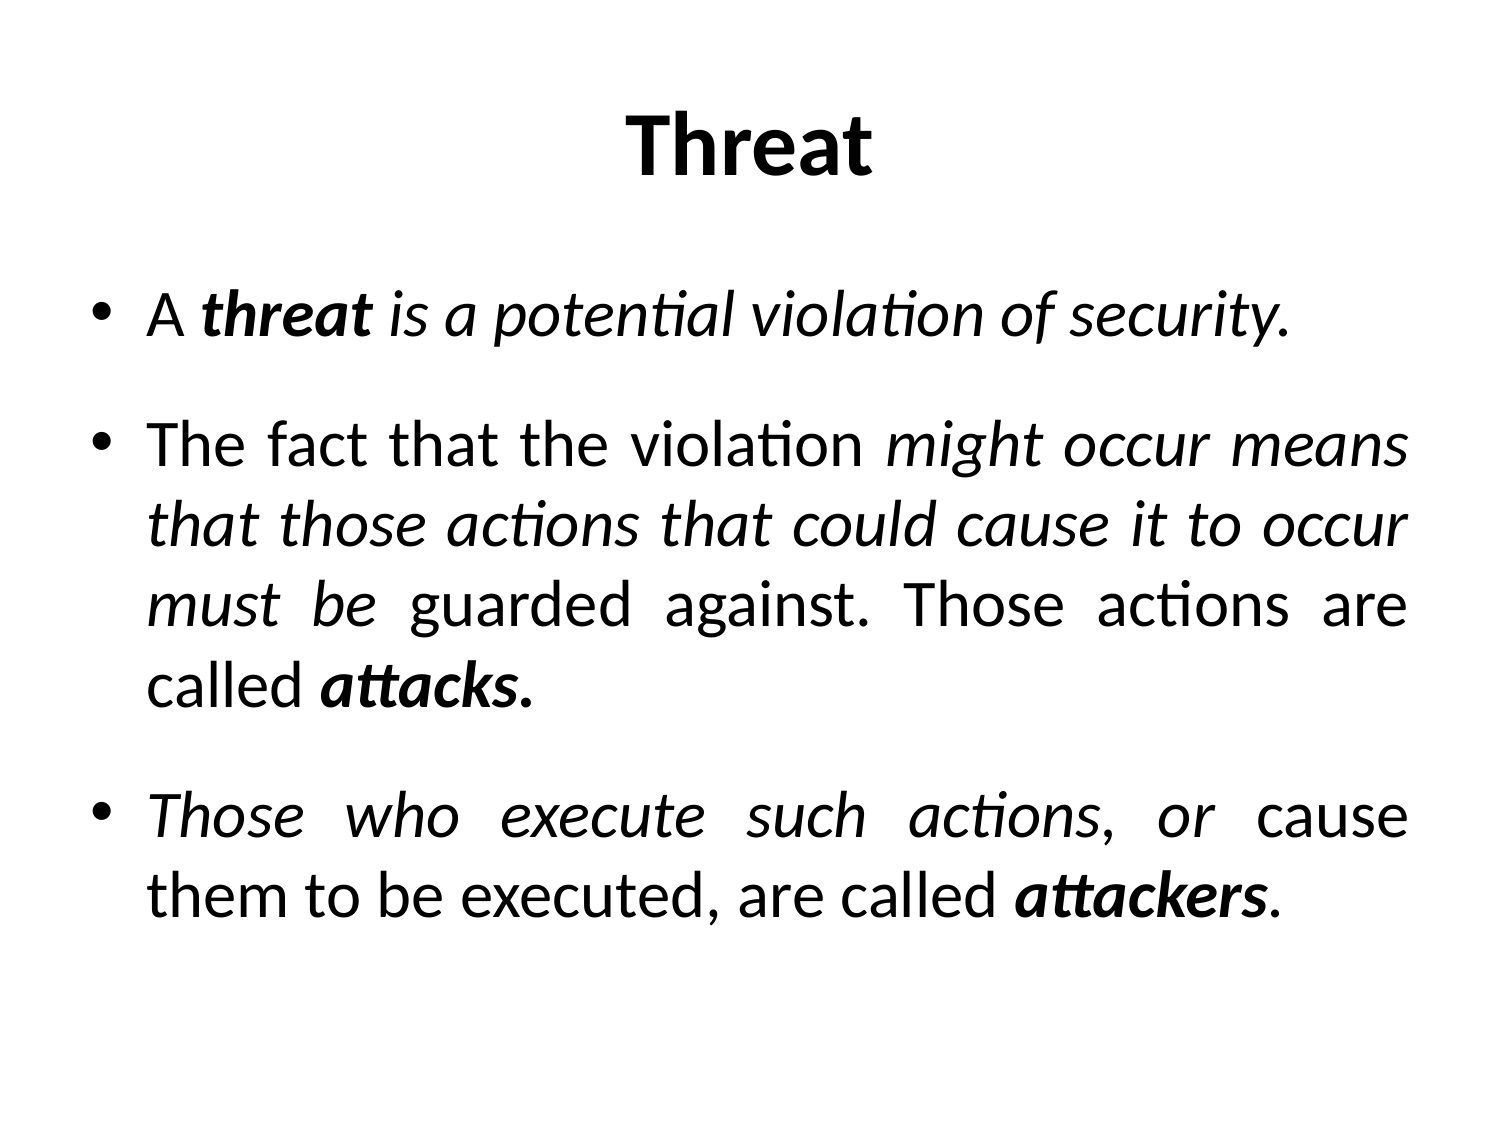

# Threat
A threat is a potential violation of security.
The fact that the violation might occur means that those actions that could cause it to occur must be guarded against. Those actions are called attacks.
Those who execute such actions, or cause them to be executed, are called attackers.